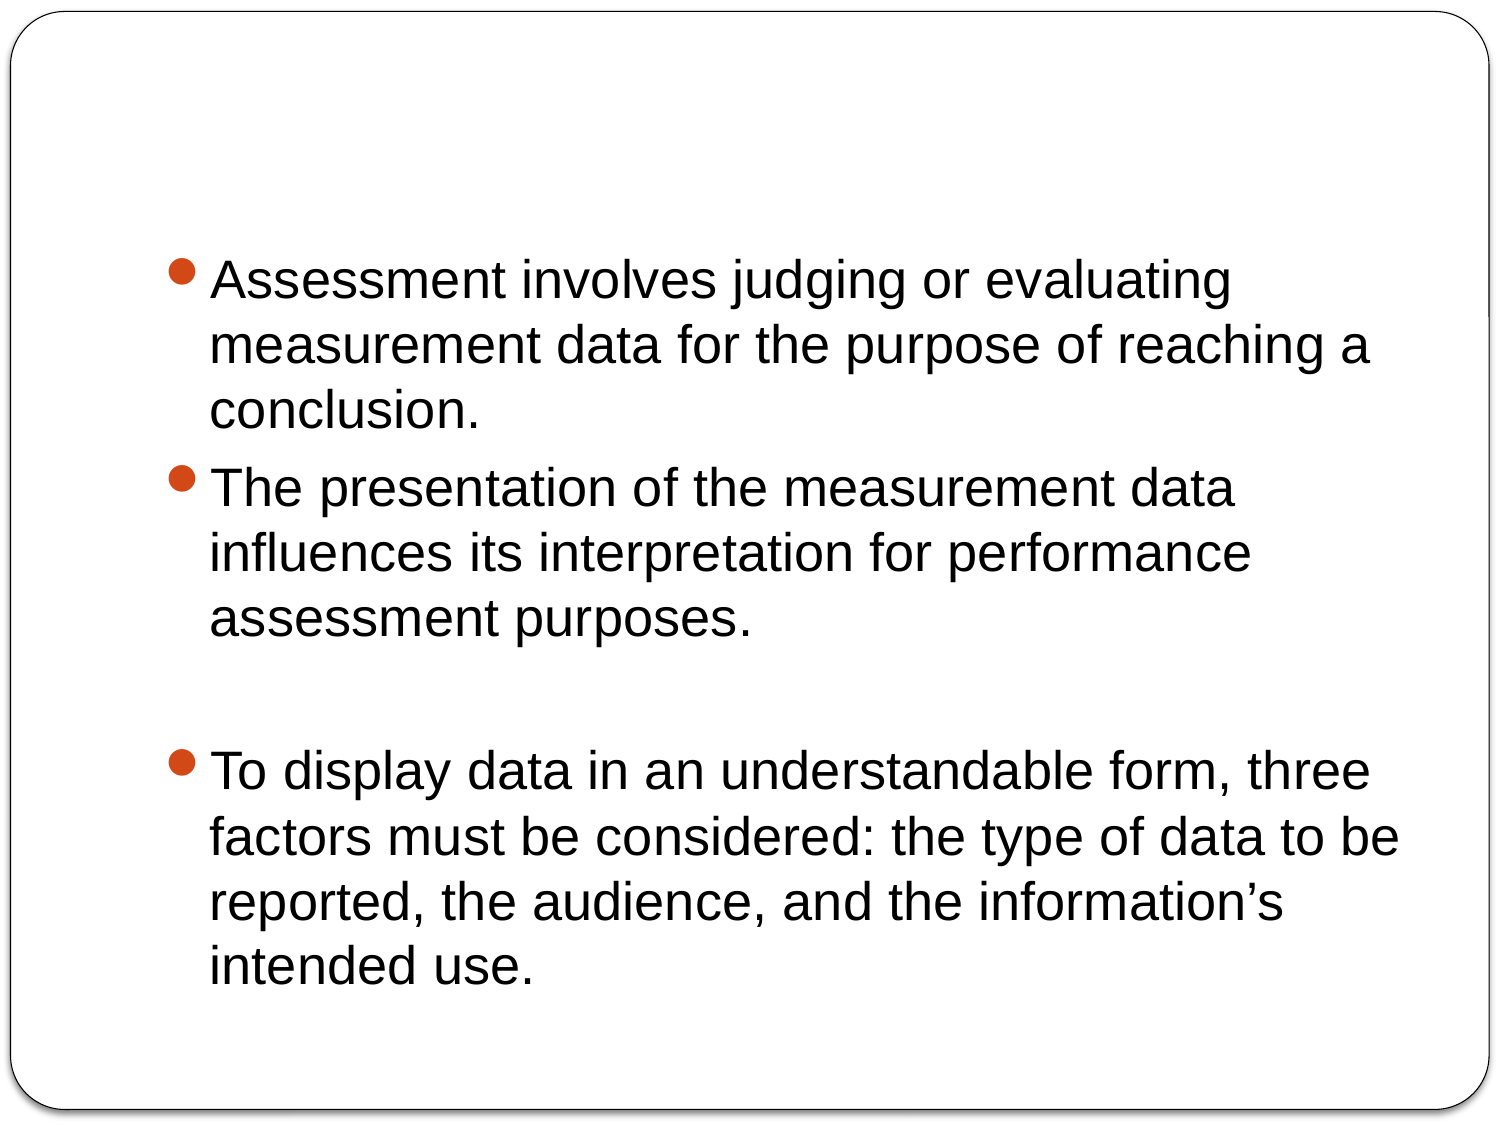

#
Assessment involves judging or evaluating measurement data for the purpose of reaching a conclusion.
The presentation of the measurement data influences its interpretation for performance assessment purposes.

To display data in an understandable form, three factors must be considered: the type of data to be reported, the audience, and the information’s intended use.